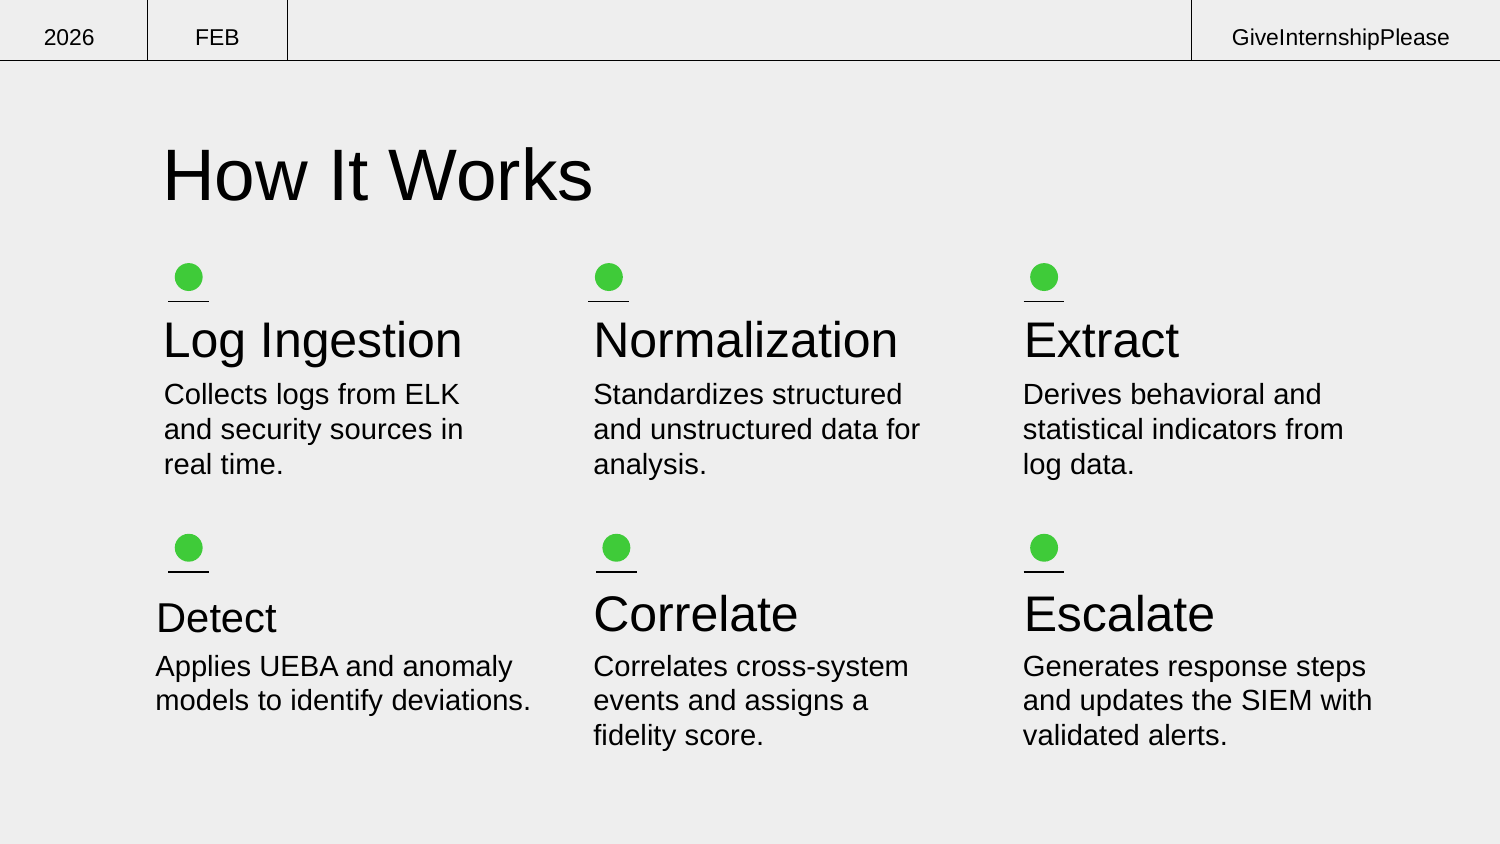

2026
FEB
GiveInternshipPlease
# How It Works

Log Ingestion
Normalization
Extract
Collects logs from ELK and security sources in real time.
Standardizes structured and unstructured data for analysis.
Derives behavioral and statistical indicators from log data.

Detect
Correlate
Escalate
Applies UEBA and anomaly models to identify deviations.
Correlates cross-system events and assigns a fidelity score.
Generates response steps and updates the SIEM with validated alerts.